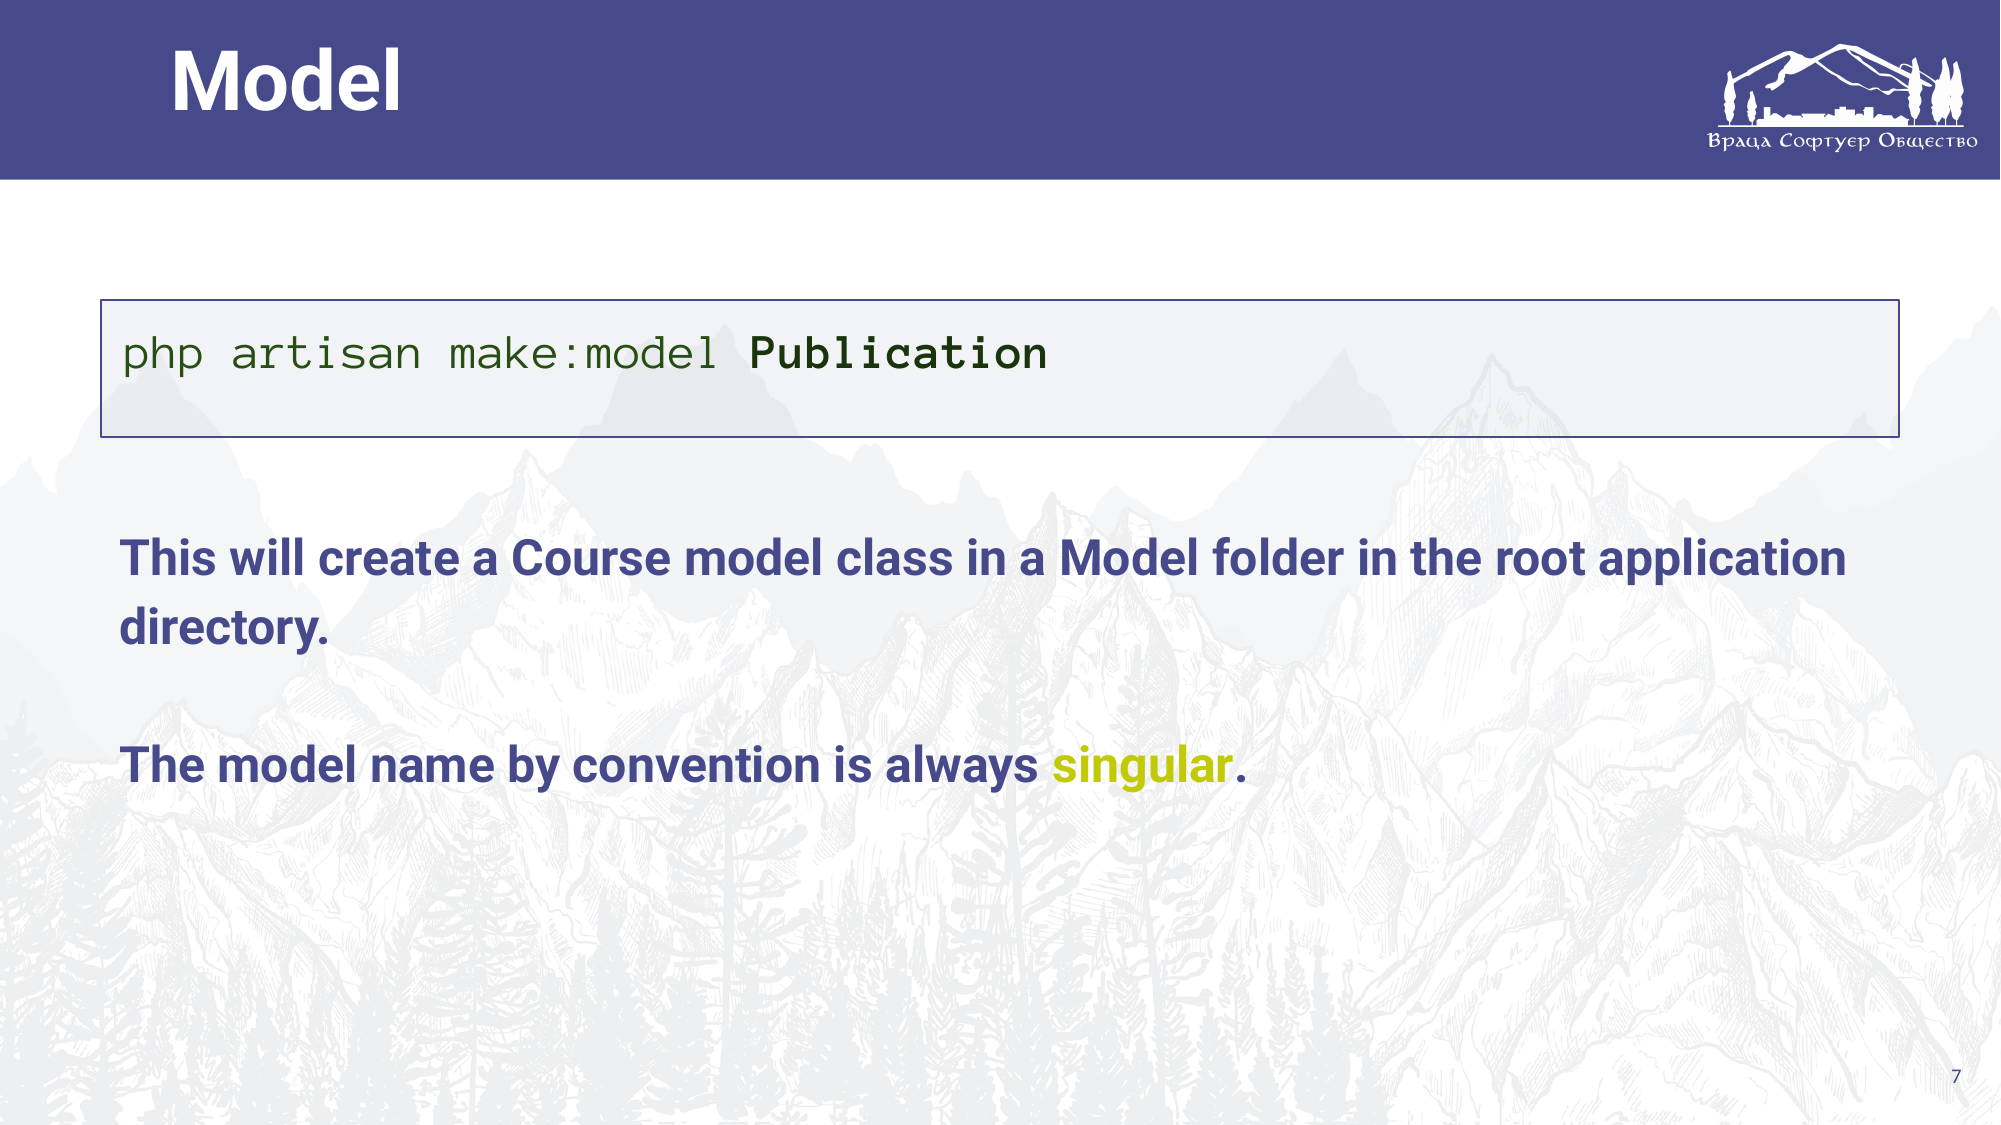

Model
php artisan make:model Publication

This will create a Course model class in a Model folder in the root application directory.

The model name by convention is always singular.
7